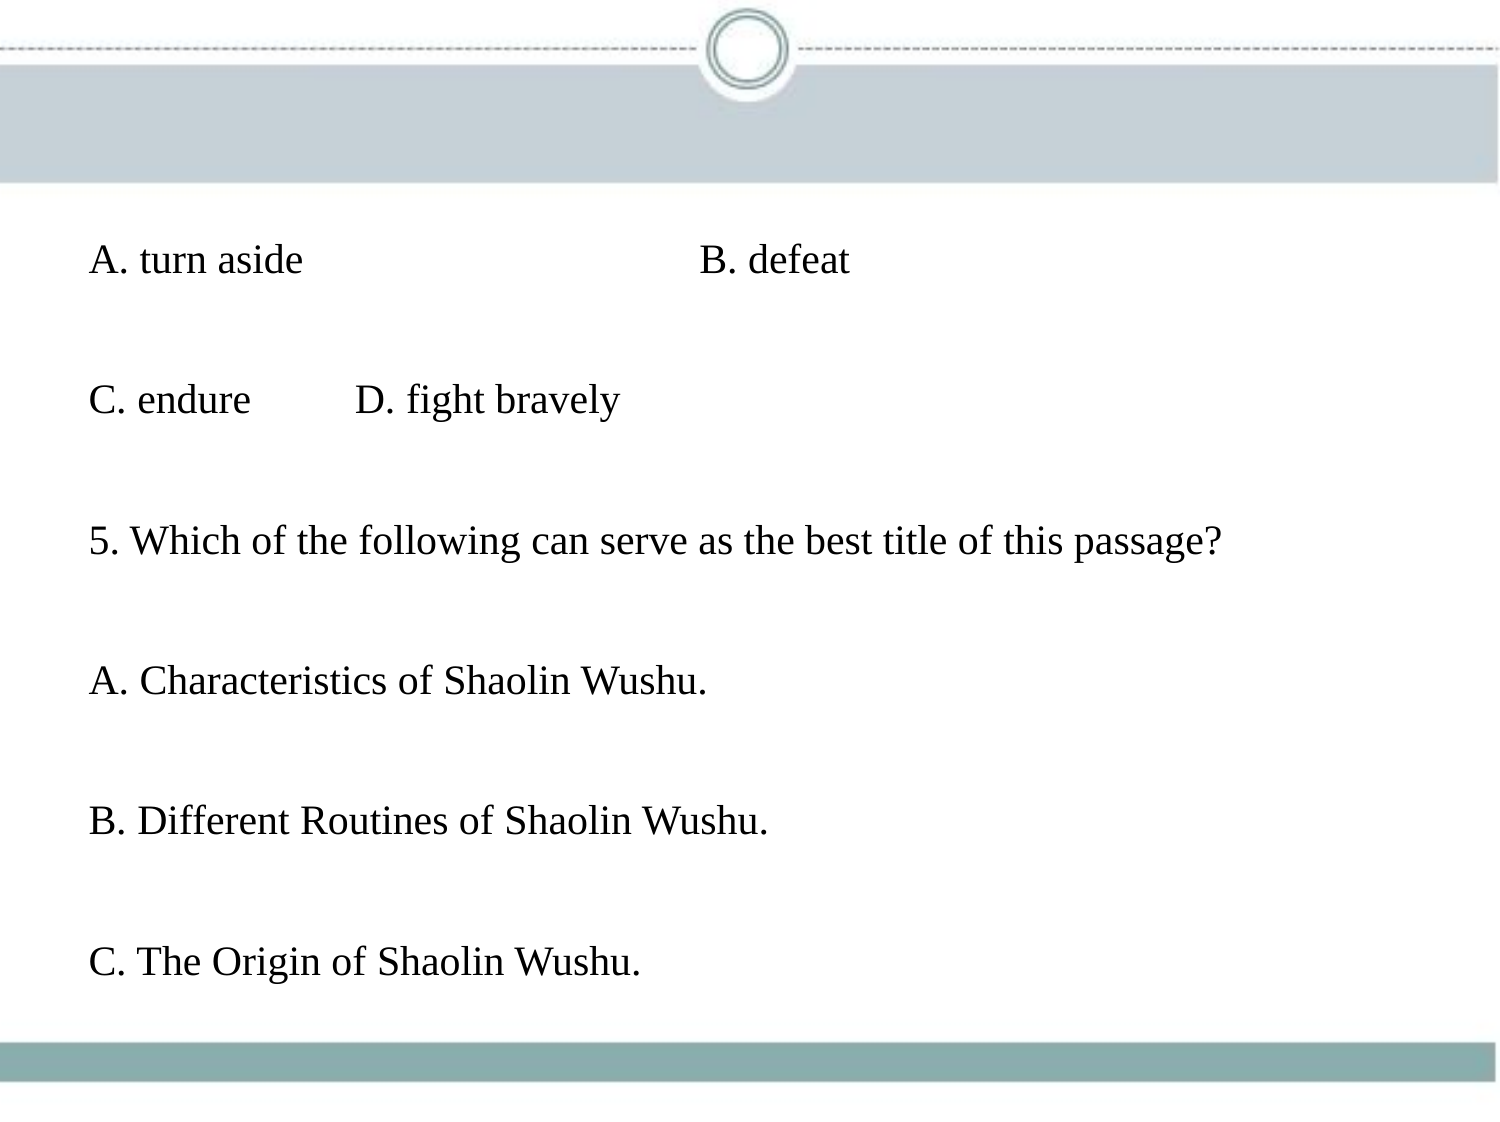

A. turn aside　　　　　　　　　B. defeat
C. endure　　D. fight bravely
5. Which of the following can serve as the best title of this passage?
A. Characteristics of Shaolin Wushu.
B. Different Routines of Shaolin Wushu.
C. The Origin of Shaolin Wushu.